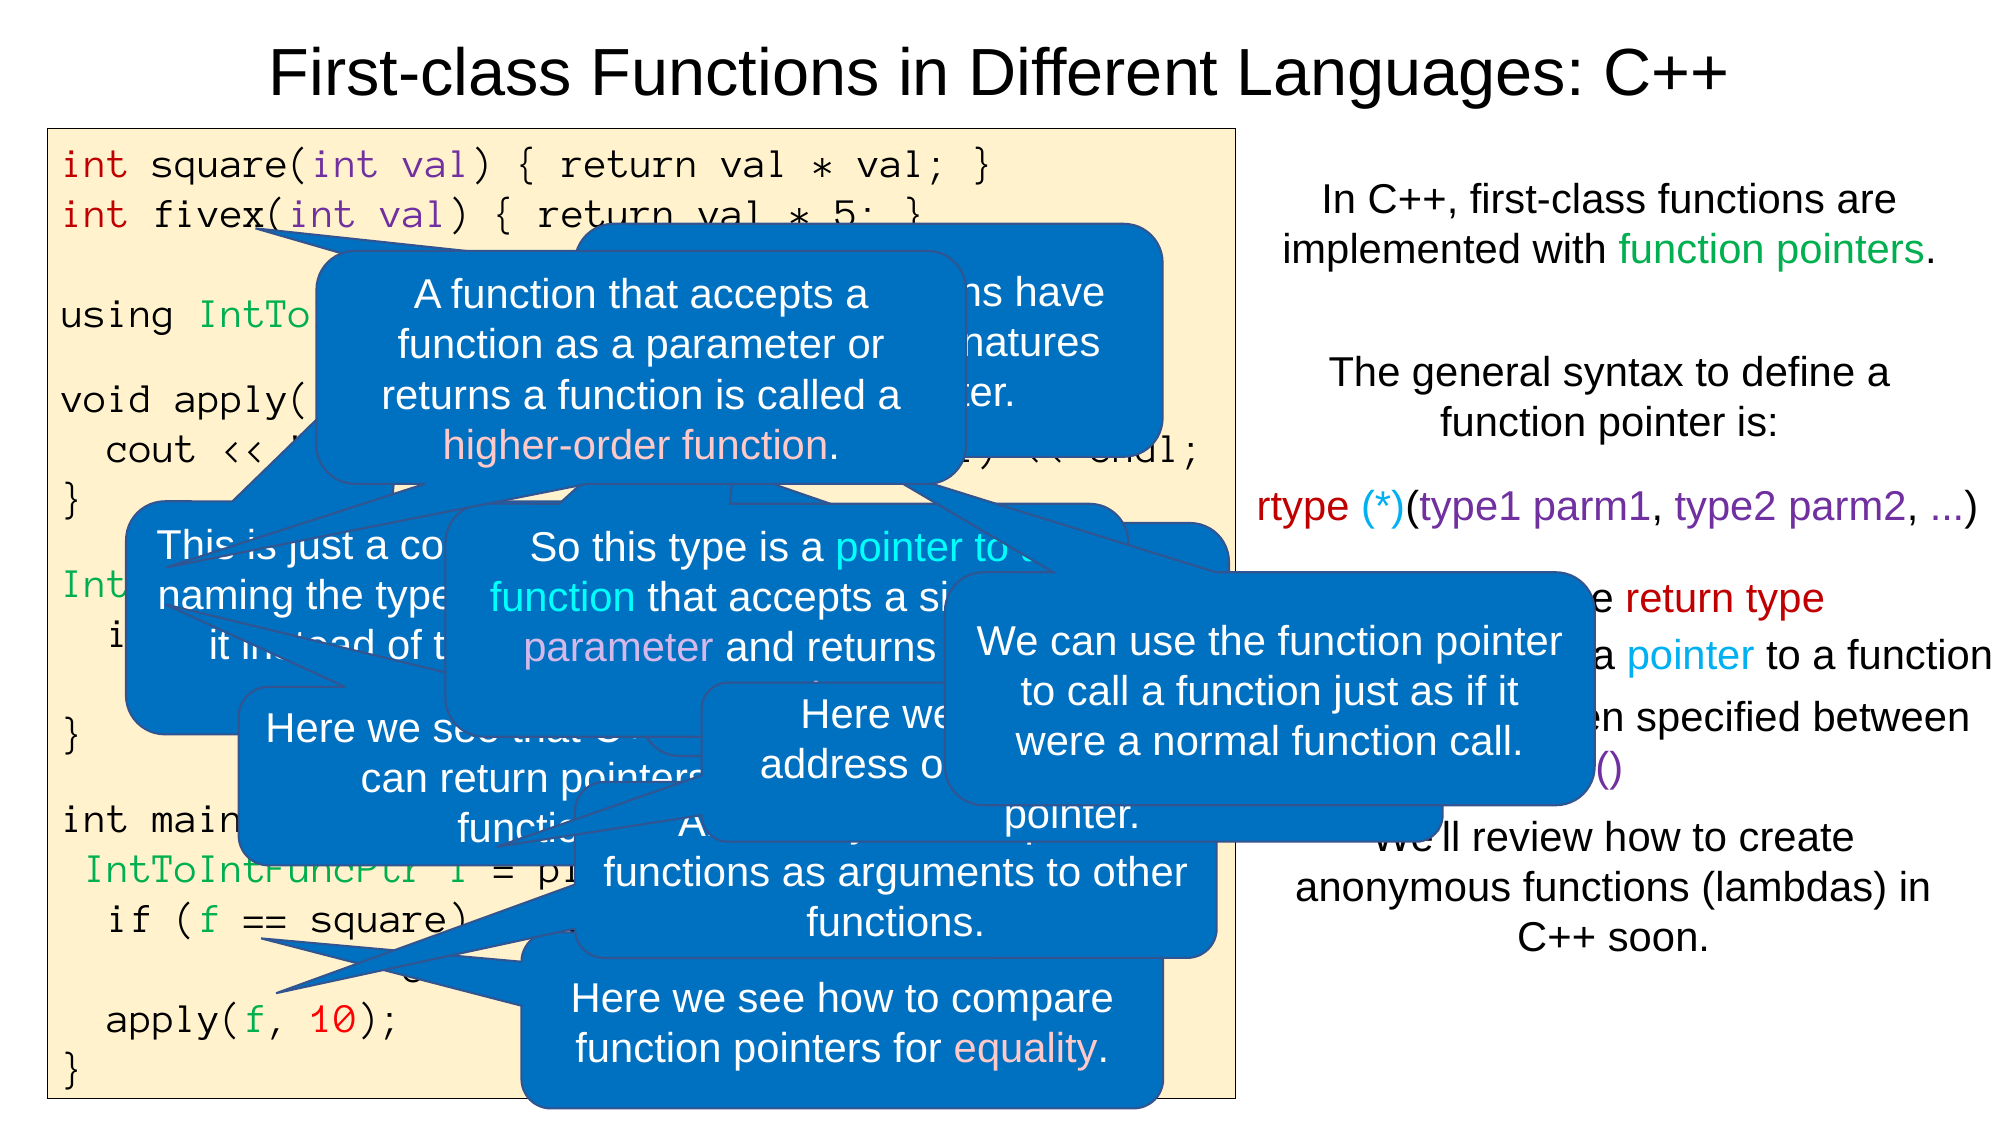

# First-class Functions in Different Languages: C++
int square(int val) { return val * val; }
int fivex(int val) { return val * 5; }

using IntToIntFuncPtr = int (*)(int val);

void apply(IntToIntFuncPtr f, int val) {
  cout << "f(" << val << ") is " << f(val) << endl;
}

IntToIntFuncPtr pickAFunc(int r) {
  if (r == 0) return square;
         else return fivex;
}

int main() {
 IntToIntFuncPtr f = pickAFunc(rand() % 2);
  if (f == square) cout << "Picked square\n";
               else cout << "Picked fivex\n";
  apply(f, 10);
}
In C++, first-class functions are implemented with function pointers.
These two functions have matching type signatures with our pointer.
A function that accepts a function as a parameter or returns a function is called a higher-order function.
The general syntax to define a function pointer is:
rtype (*)(type1 parm1, type2 parm2, ...)
This is just a convenient way of naming the type so we can use it instead of the confusing syntax.
So this type is a pointer to a function that accepts a single int parameter and returns an int result.
Here's how we define a function pointer parameter for a C++ function.
rtype is the return type
We can use the function pointer to call a function just as if it were a normal function call.
(*) indicates this is a pointer to a function
Here we see how to store the address of a function in a function pointer.
parameters are then specified between ()
Here we see that C++ functions can return pointers to functions...
And finally, how to pass functions as arguments to other functions.
We'll review how to create anonymous functions (lambdas) in C++ soon.
Here we see how to compare function pointers for equality.